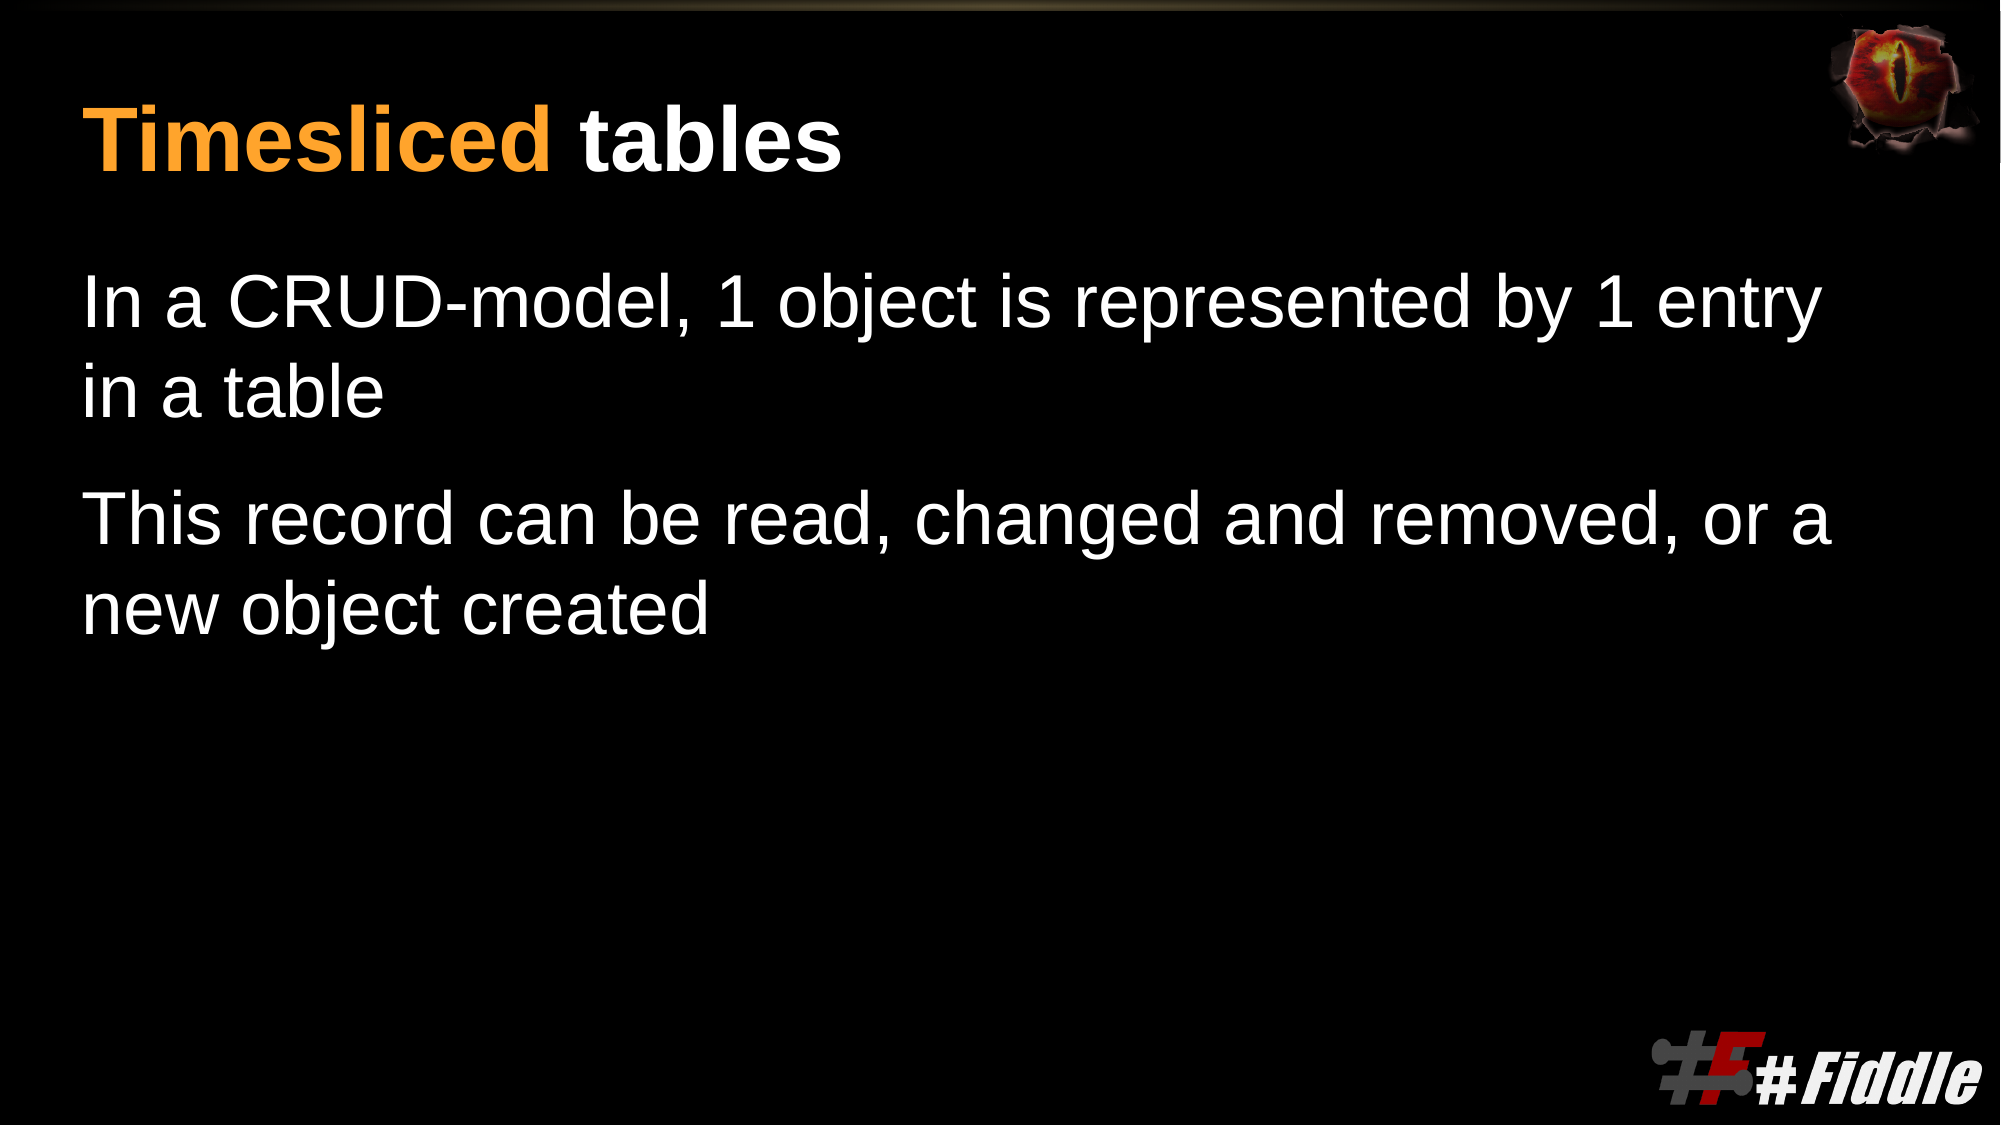

# Timesliced tables
In a CRUD-model, 1 object is represented by 1 entry in a table
This record can be read, changed and removed, or a new object created